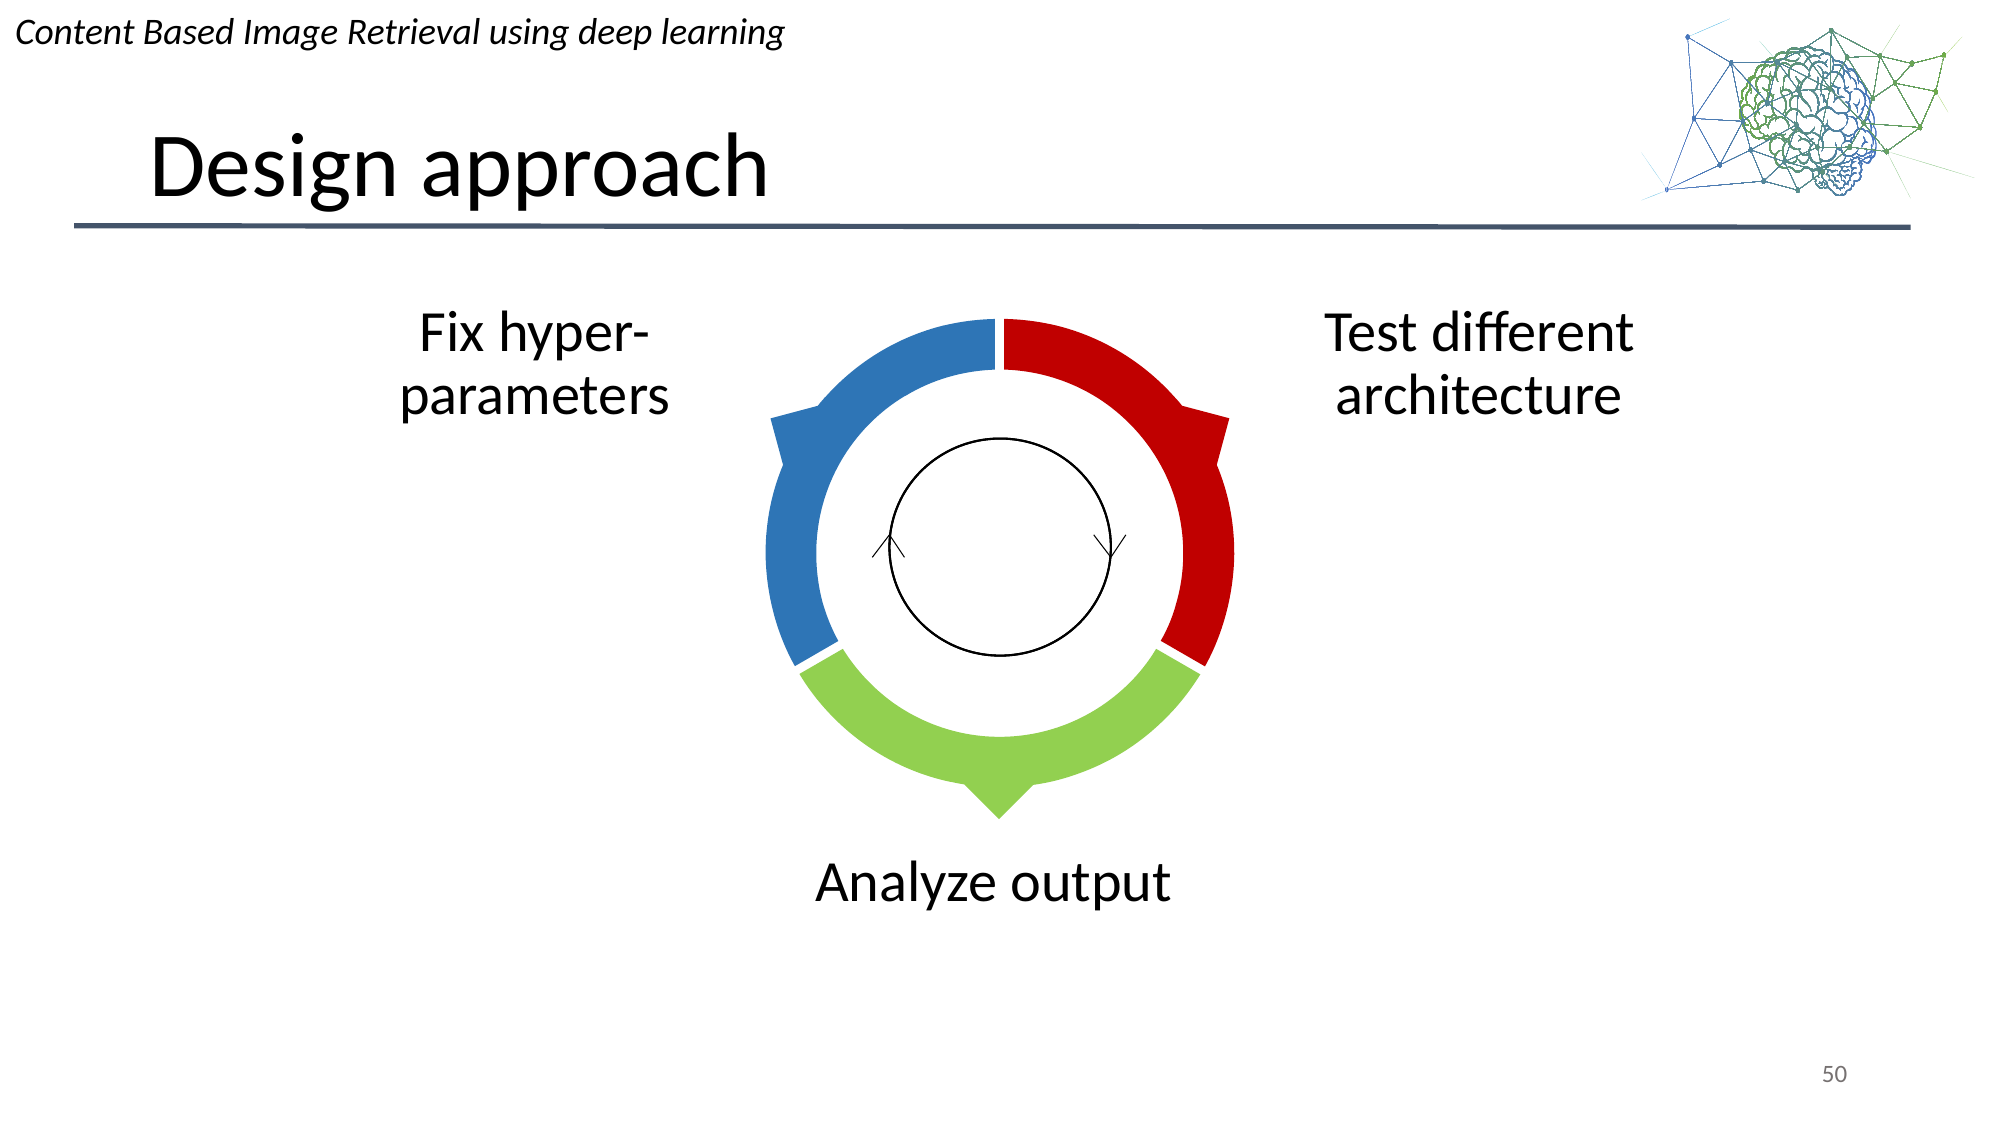

# Design approach
Fix hyper- parameters
Test different architecture

Analyze output
50